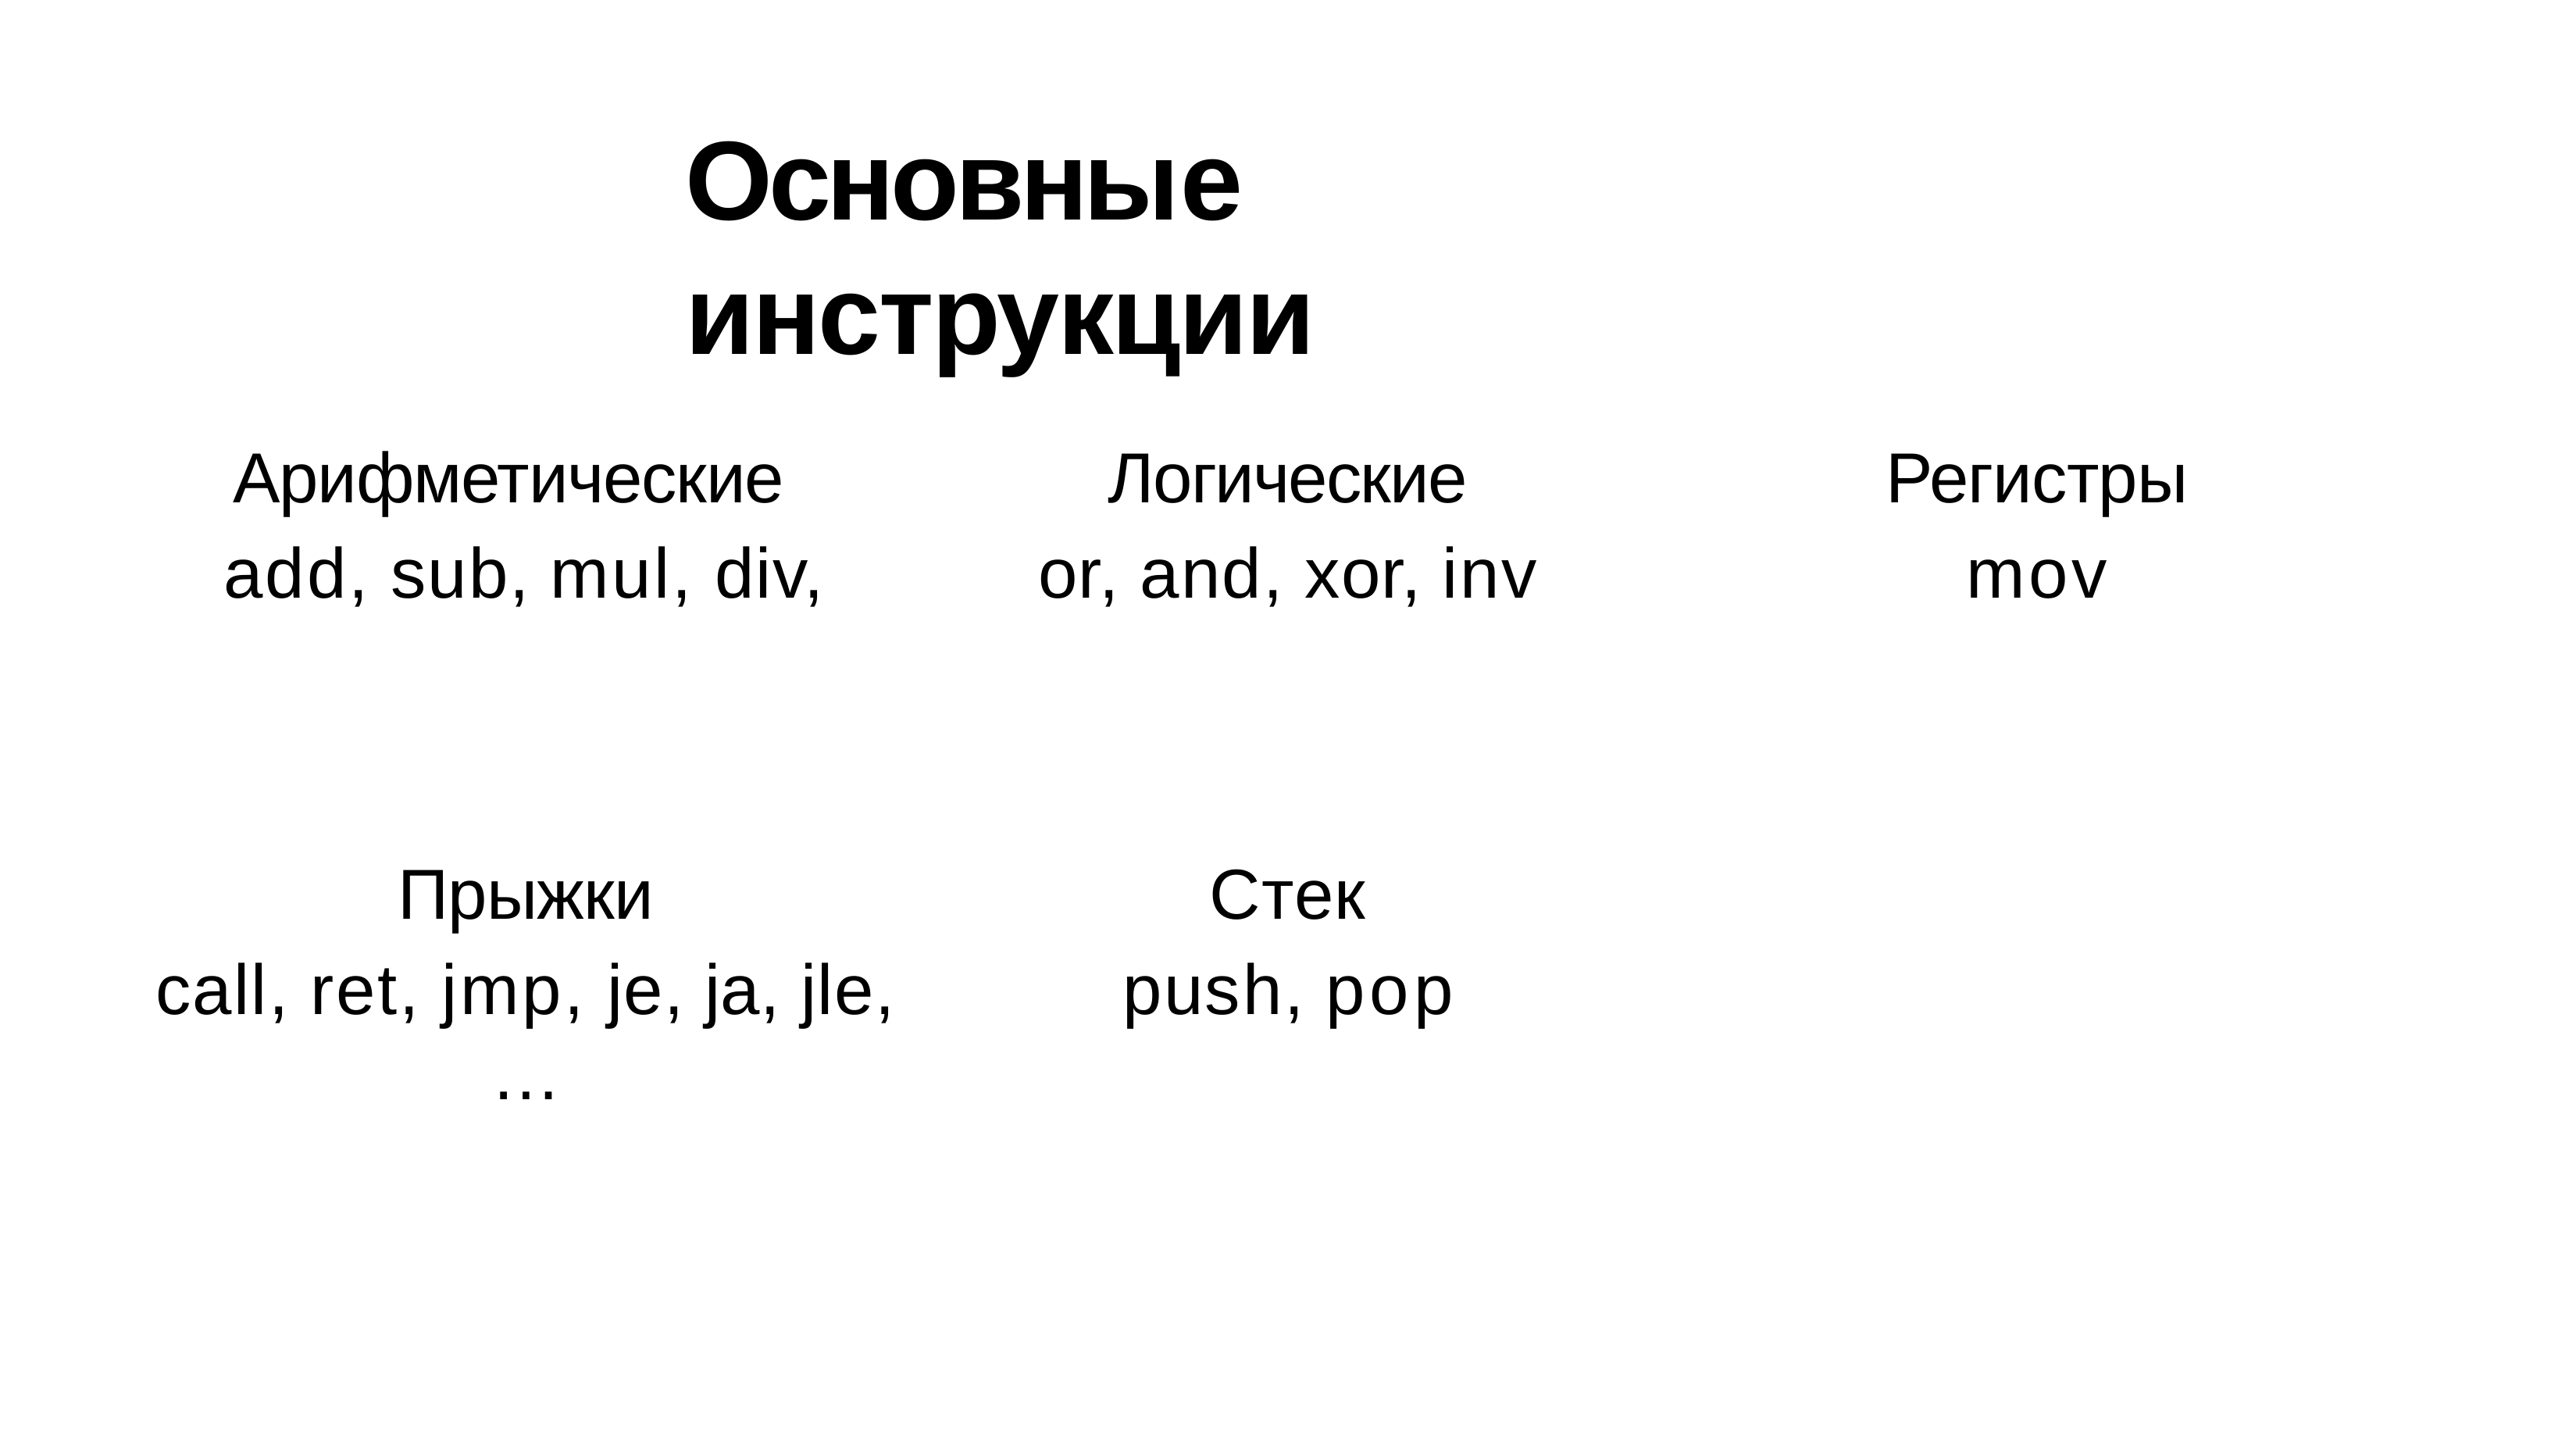

# Основные инструкции
Арифметические
add, sub, mul, div,
Логические
or, and, xor, inv
Регистры
mov
Прыжки
call, ret, jmp, je, ja, jle, …
Стек
push, pop